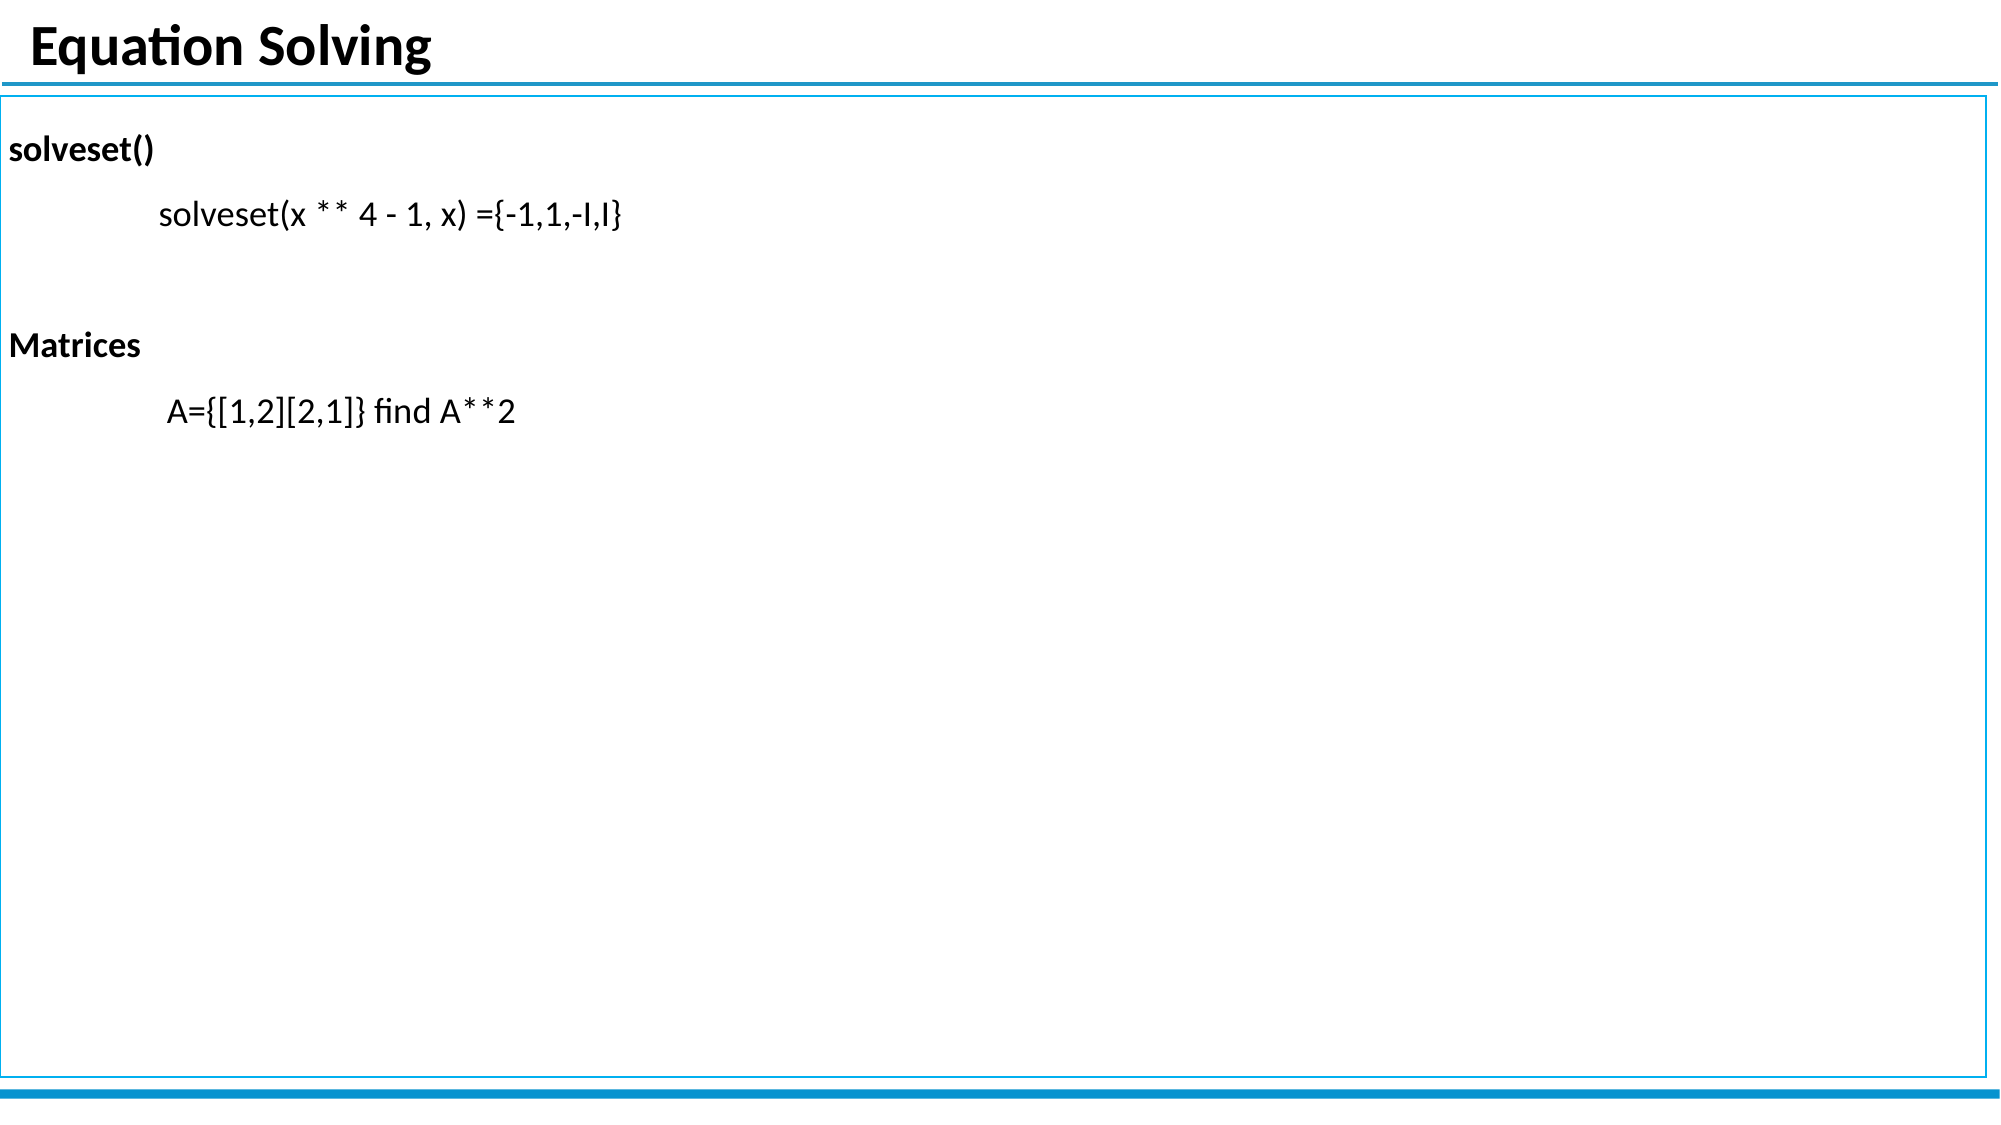

Equation Solving

solveset()
	solveset(x ** 4 - 1, x) ={-1,1,-I,I}

Matrices
	 A={[1,2][2,1]} find A**2